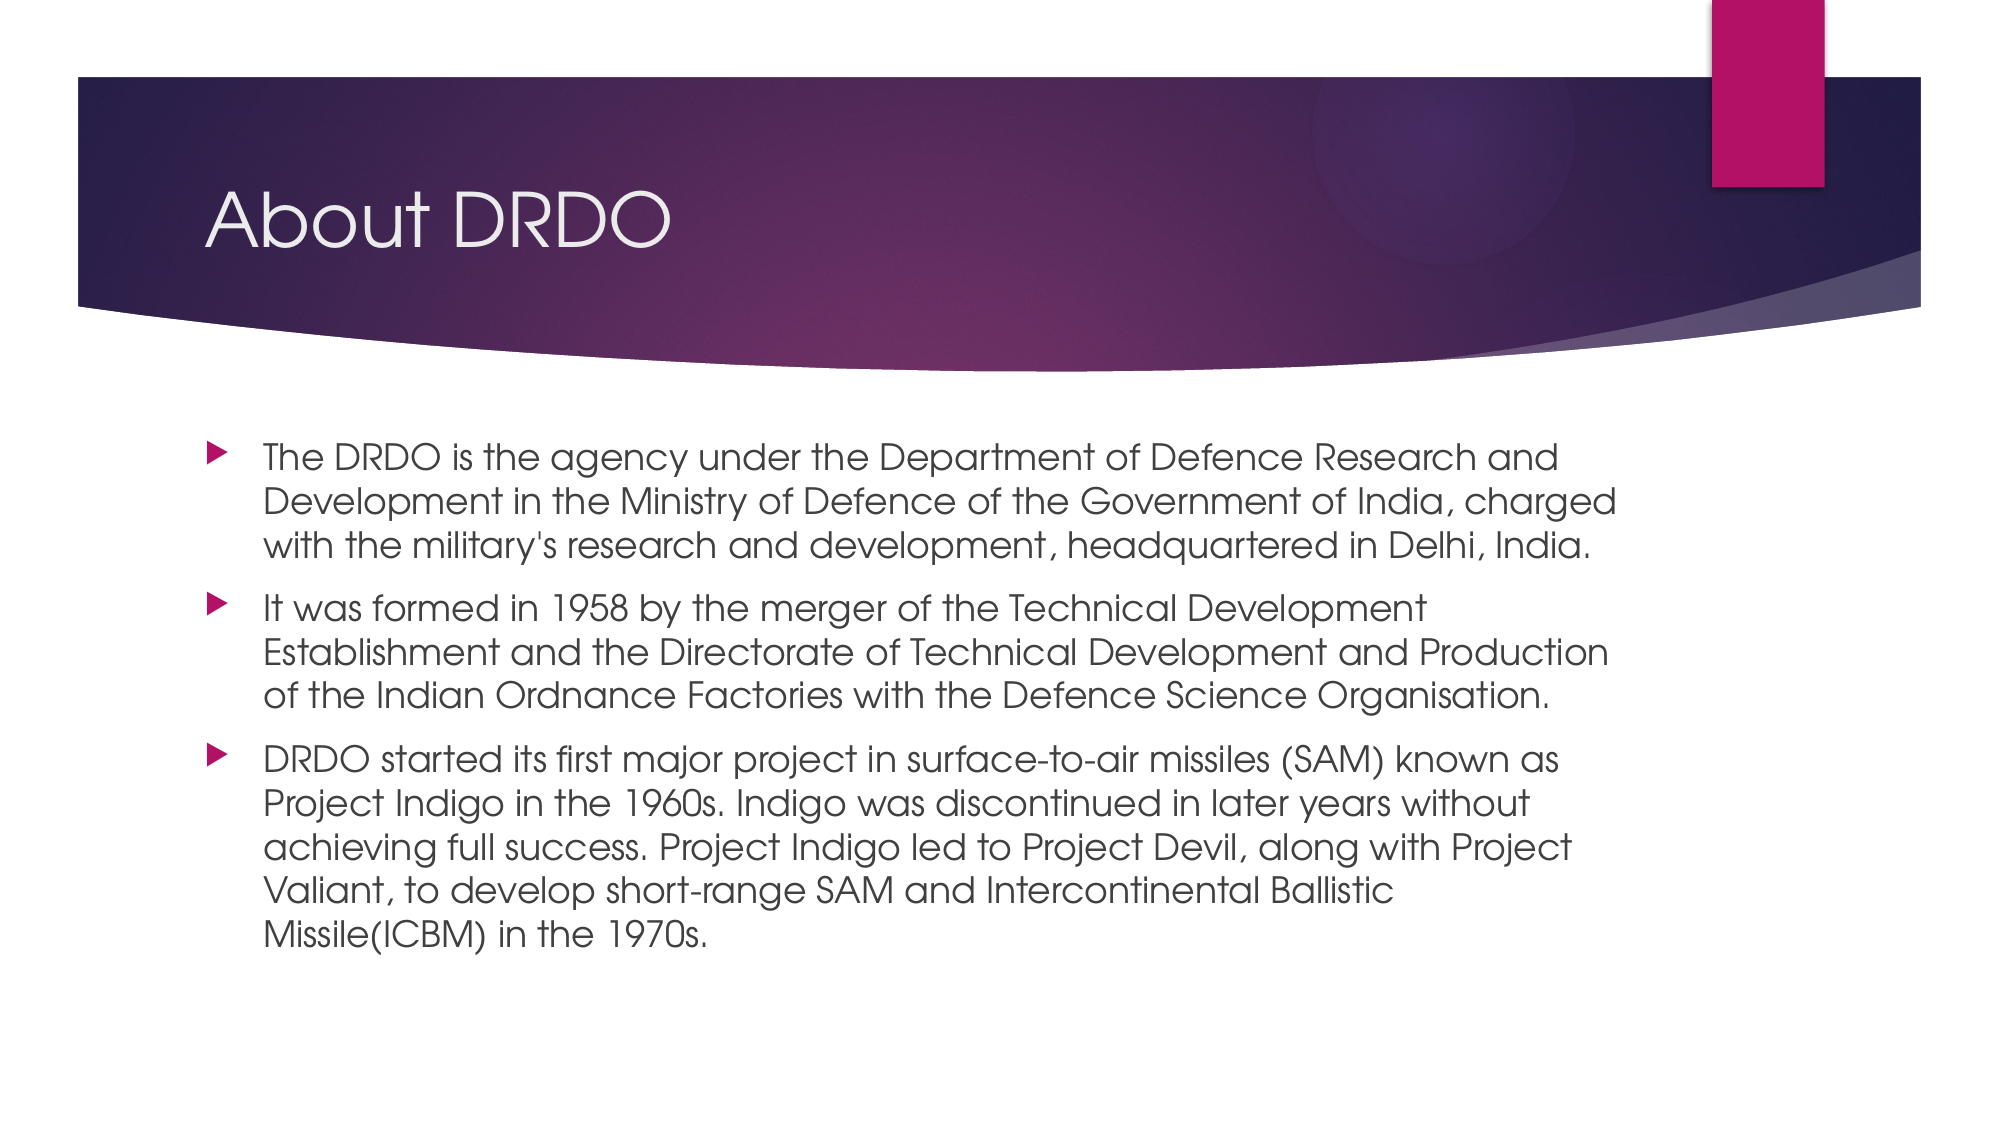

# About DRDO
The DRDO is the agency under the Department of Defence Research and Development in the Ministry of Defence of the Government of India, charged with the military's research and development, headquartered in Delhi, India.
It was formed in 1958 by the merger of the Technical Development Establishment and the Directorate of Technical Development and Production of the Indian Ordnance Factories with the Defence Science Organisation.
DRDO started its first major project in surface-to-air missiles (SAM) known as Project Indigo in the 1960s. Indigo was discontinued in later years without achieving full success. Project Indigo led to Project Devil, along with Project Valiant, to develop short-range SAM and Intercontinental Ballistic Missile(ICBM) in the 1970s.